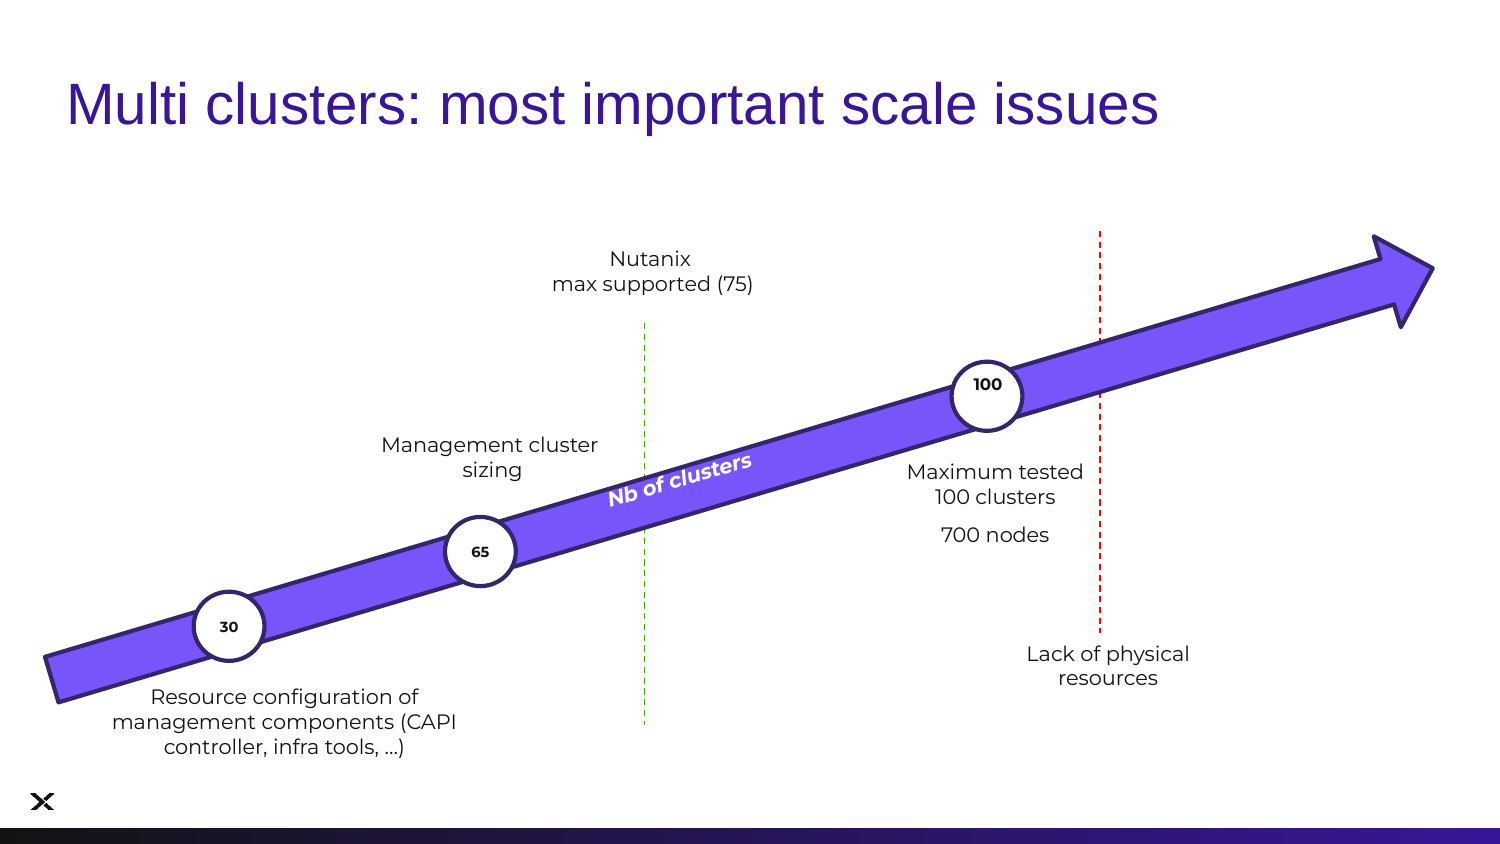

# Multi clusters: most important scale issues
Nutanix
max supported (75)

100

Management cluster
 sizing
Maximum tested
100 clusters
700 nodes
Nb of clusters
65
30
Lack of physical
resources
Resource configuration of management components (CAPI controller, infra tools, …)